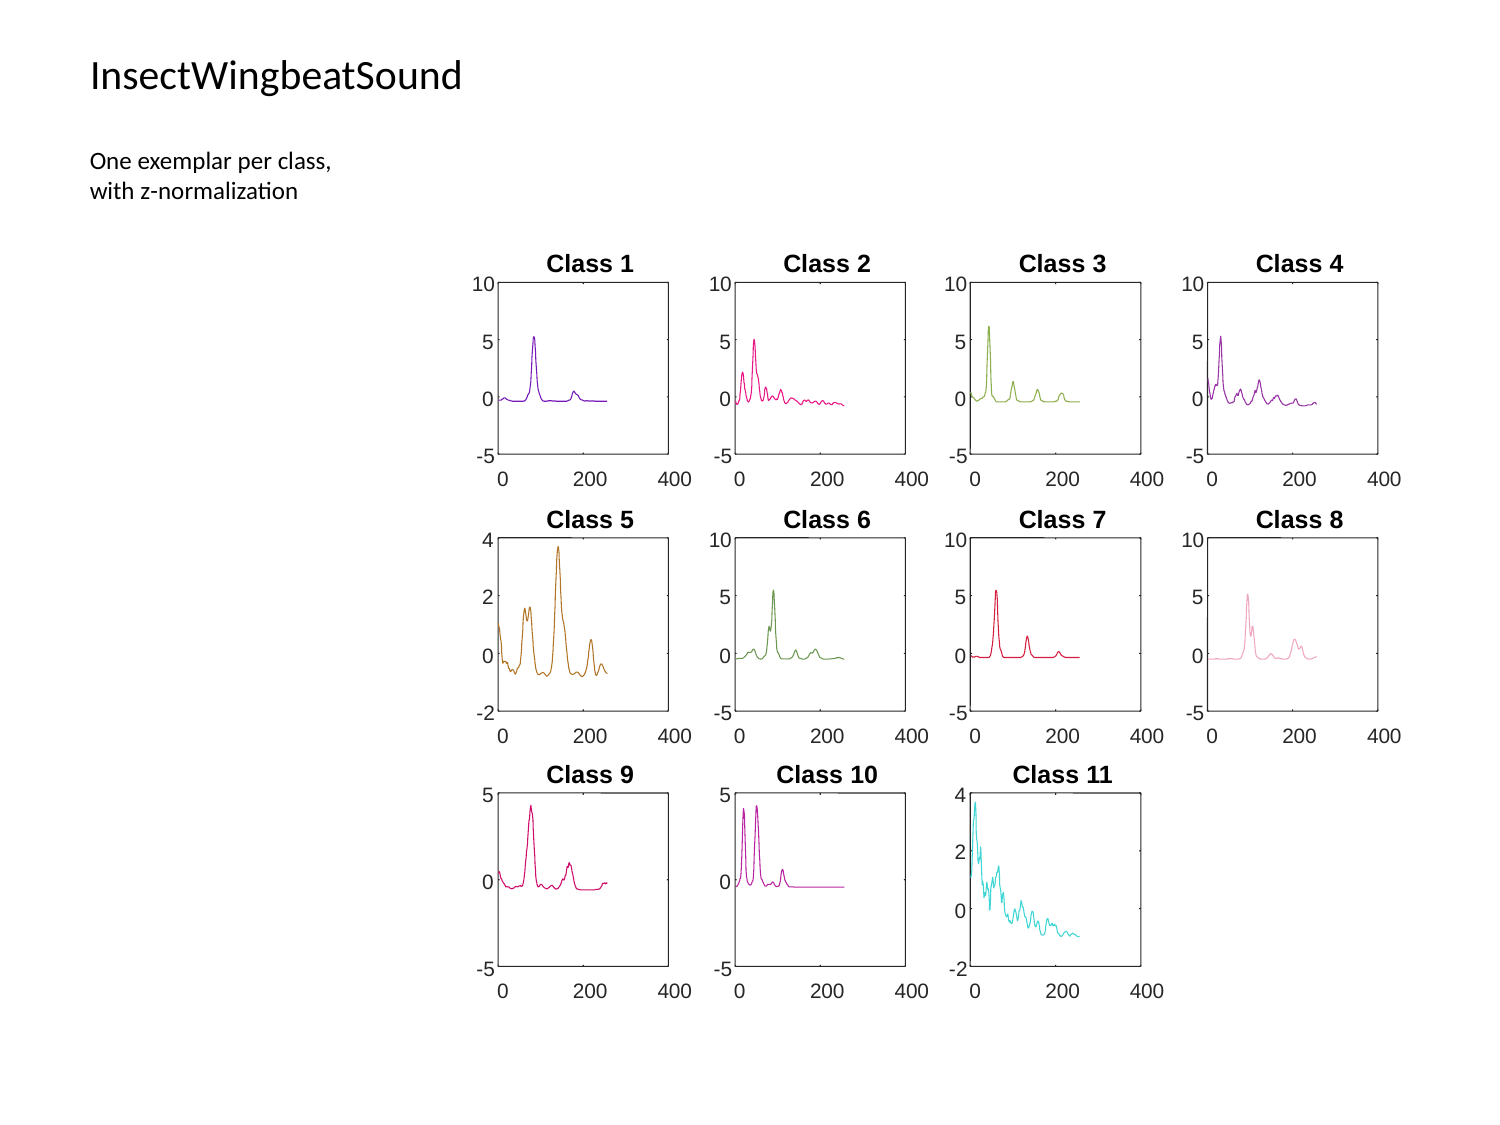

# InsectWingbeatSound
One exemplar per class, with z-normalization
Class 1
Class 2
Class 3
Class 4
10
10
10
10

5
5
5
5

0
0
0
0

-5
-5
-5
-5

0
200
400
0
200
400
0
200
400
0
200
400
Class 8
Class 5
Class 6
Class 7
10
4
10
10

5
2
5
5

0
0
0
0

-5
-2
-5
-5

0
200
400
0
200
400
0
200
400
0
200
400
Class 9
Class 10
Class 11
5
5
4

2

0
0

0

-5
-5
-2

0
200
400
0
200
400
0
200
400